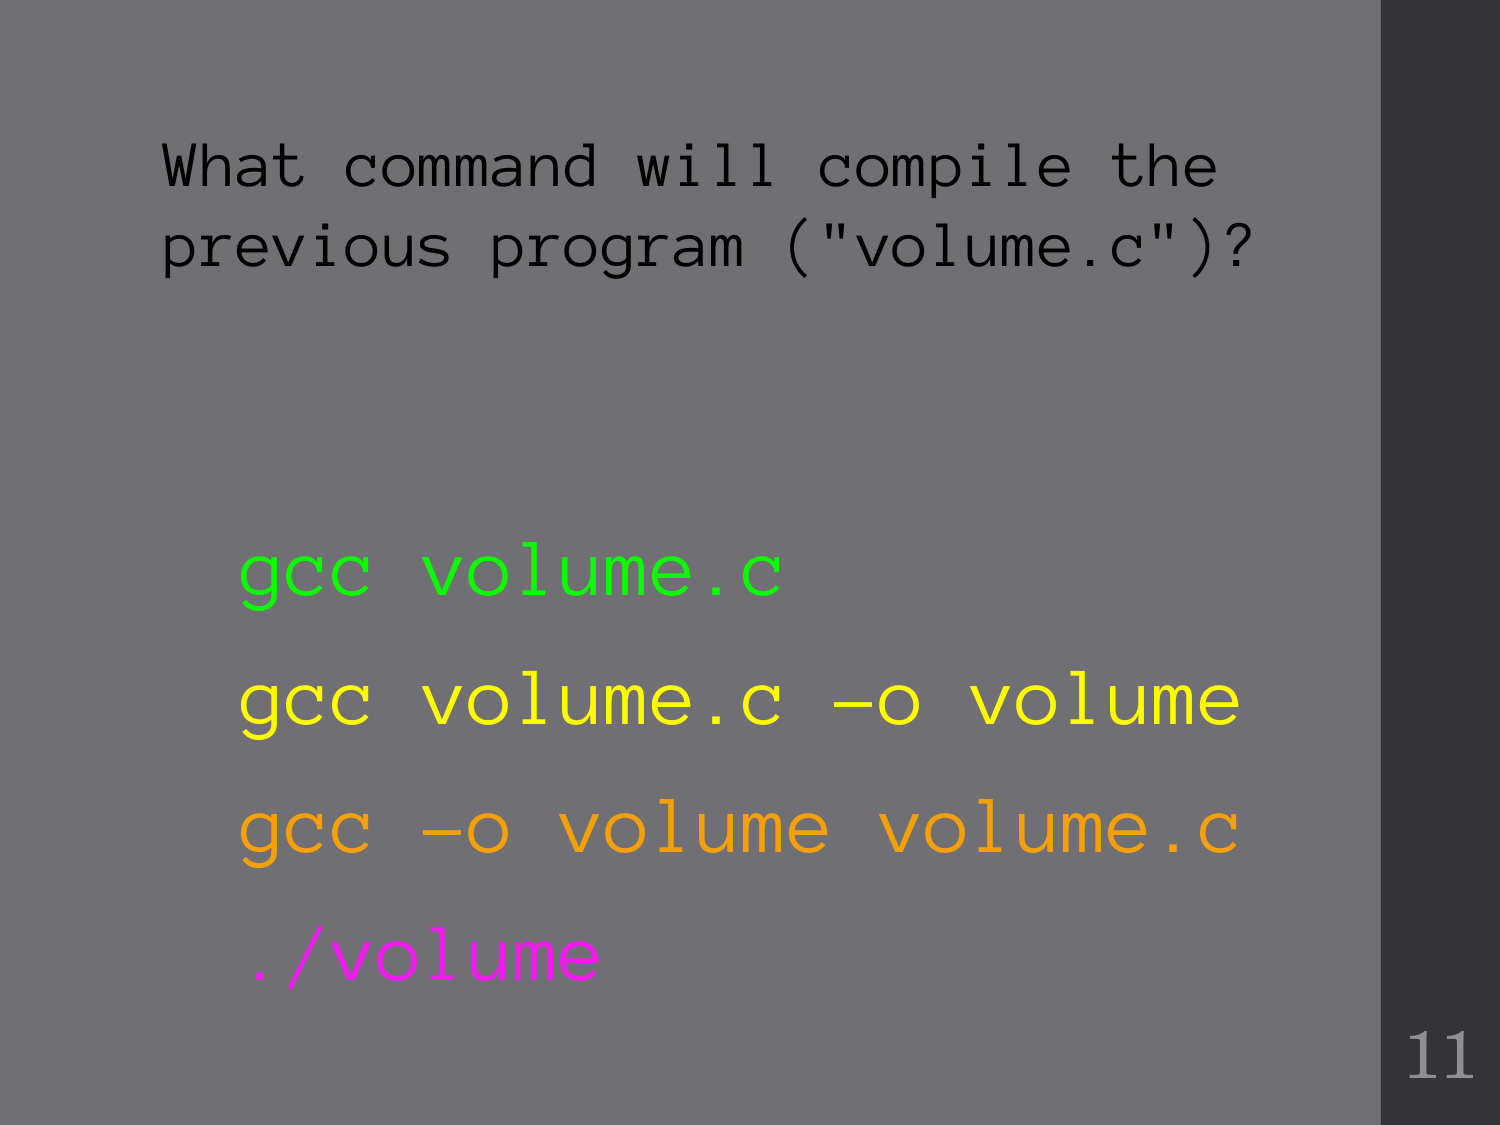

What command will compile the previous program ("volume.c")?
gcc volume.c
gcc volume.c -o volume
gcc -o volume volume.c
./volume
11